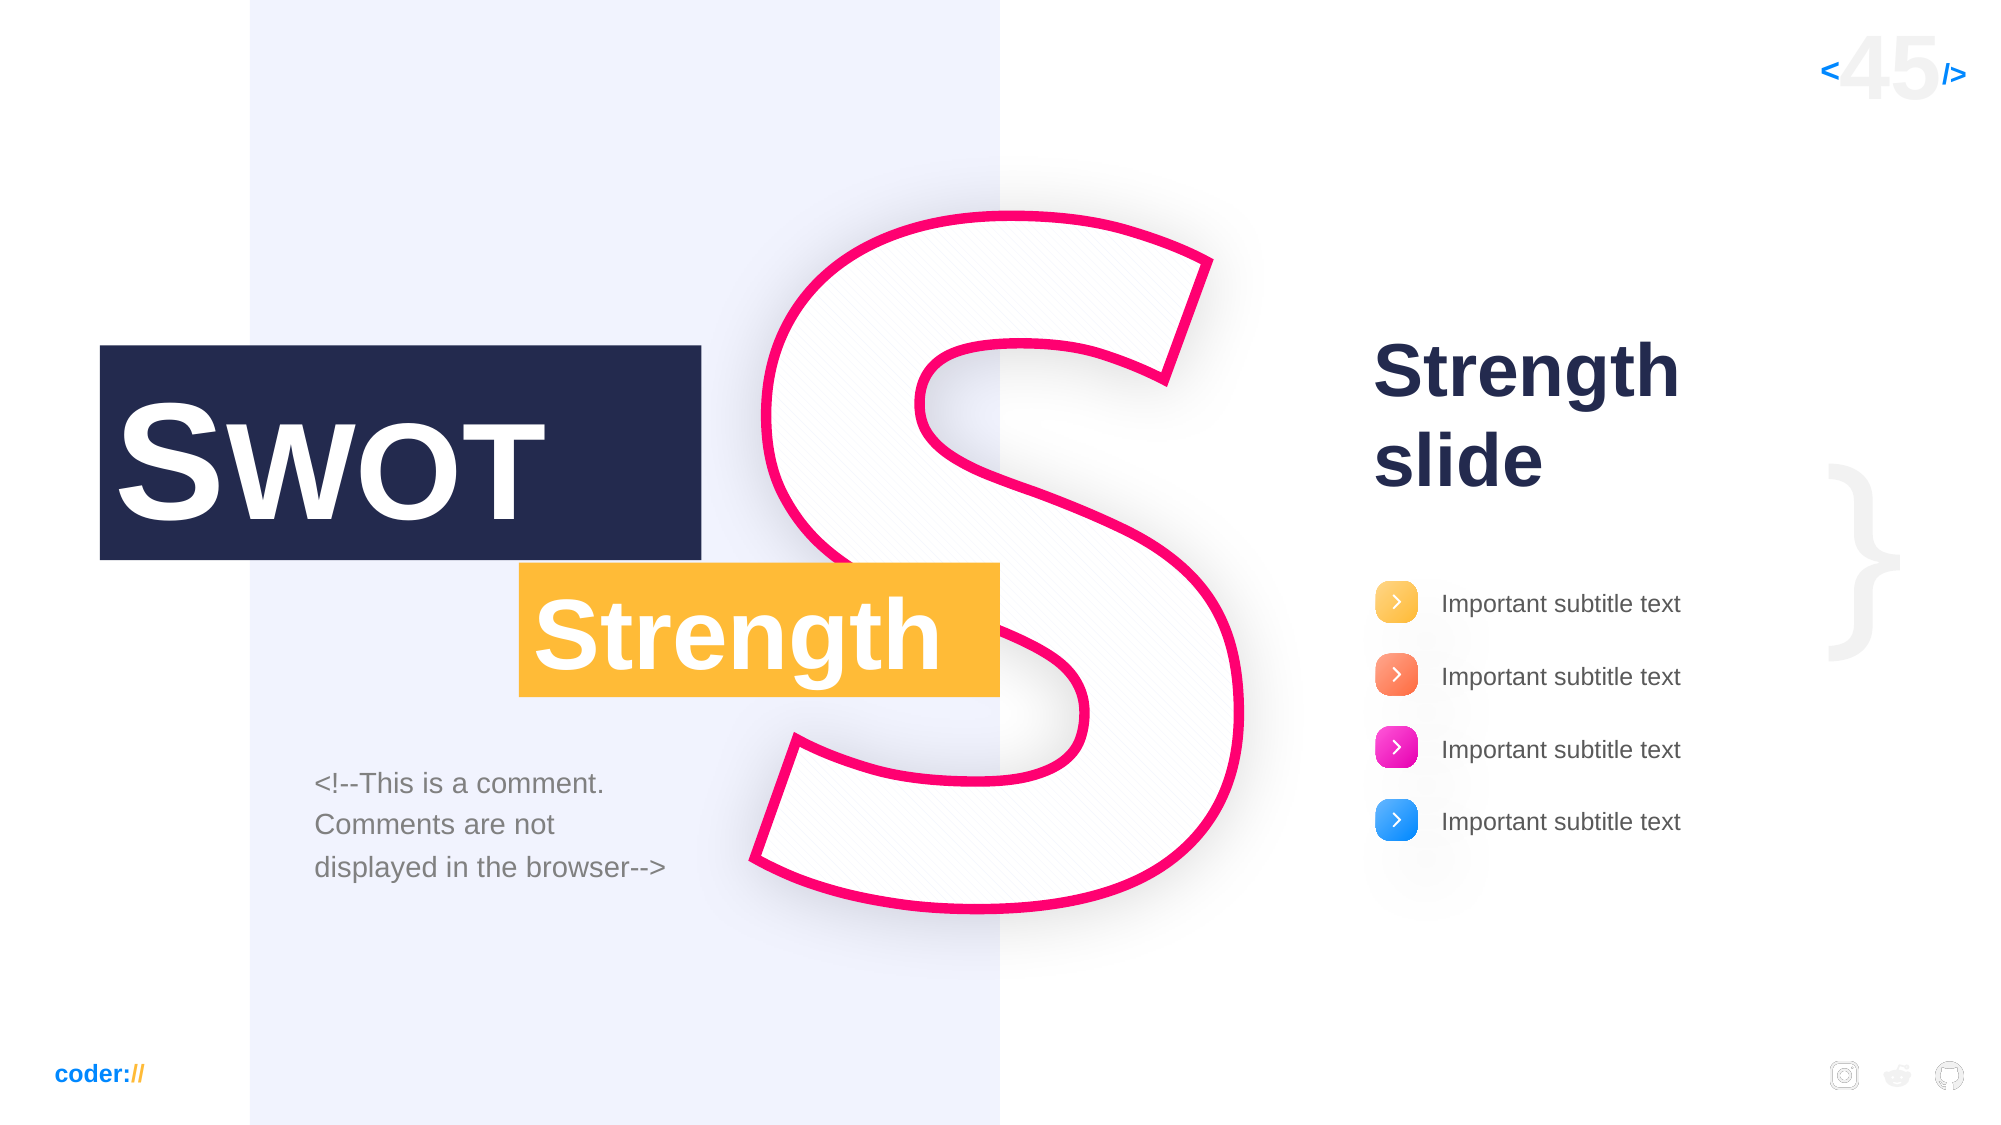

Strength slide
SWOT

Strength
Important subtitle text

Important subtitle text

Important subtitle text

<!--This is a comment. Comments are not displayed in the browser-->
Important subtitle text